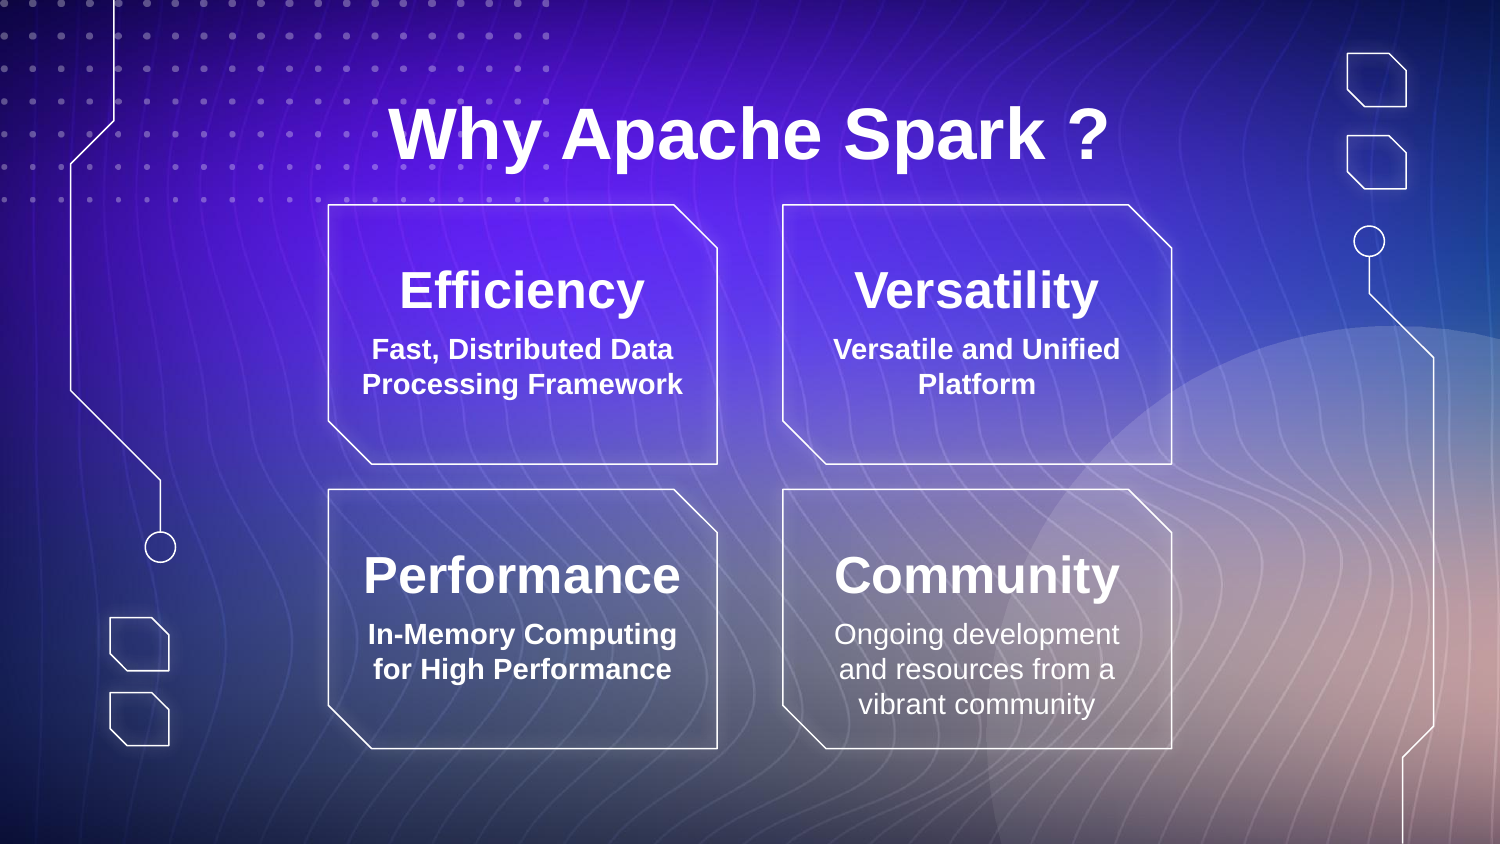

# Why Apache Spark ?

Efficiency
Versatility
Fast, Distributed Data Processing Framework
Versatile and Unified Platform

Performance
Community
In-Memory Computing for High Performance
Ongoing development and resources from a vibrant community